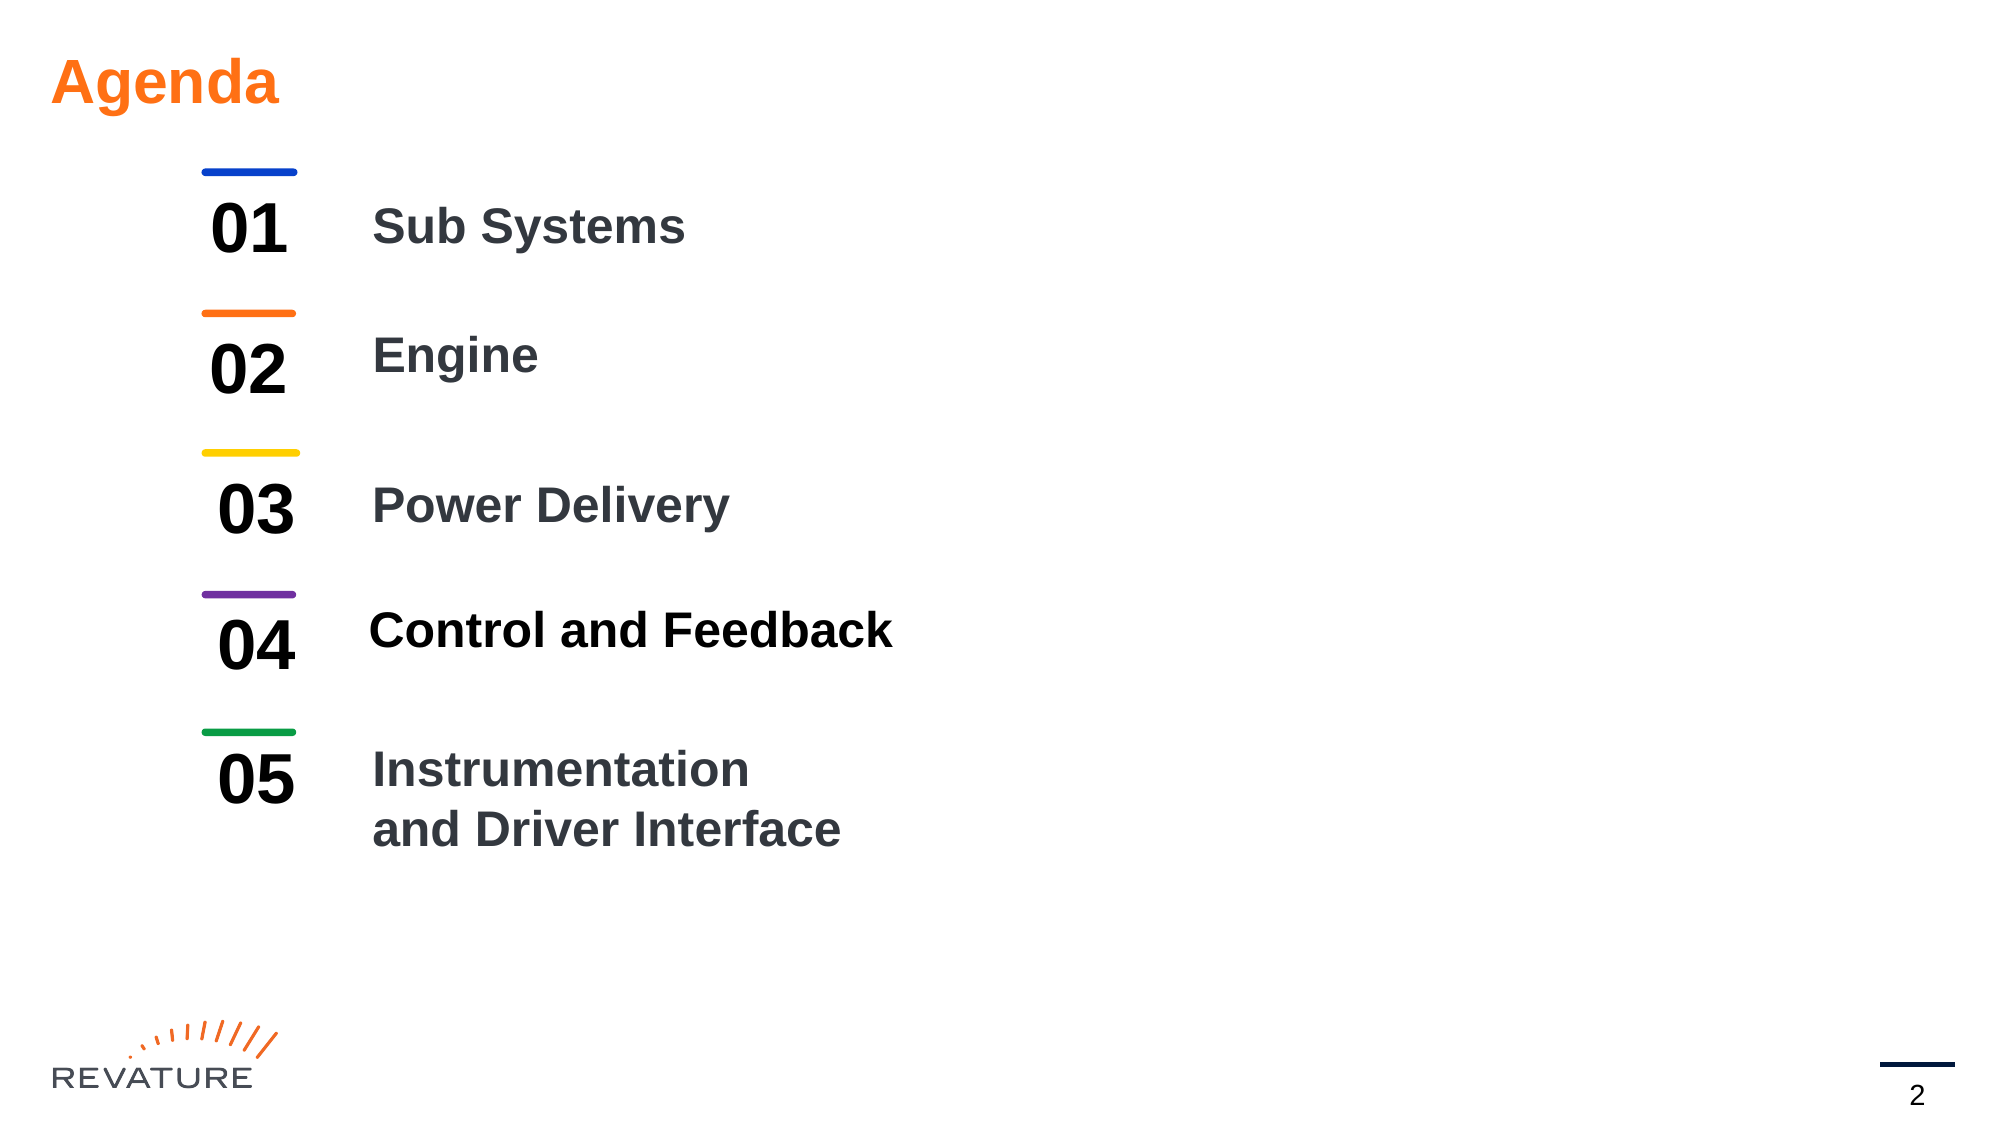

# Agenda

01
Sub Systems

02
Engine

03
Power Delivery

Control and Feedback

04

05
Instrumentation and Driver Interface